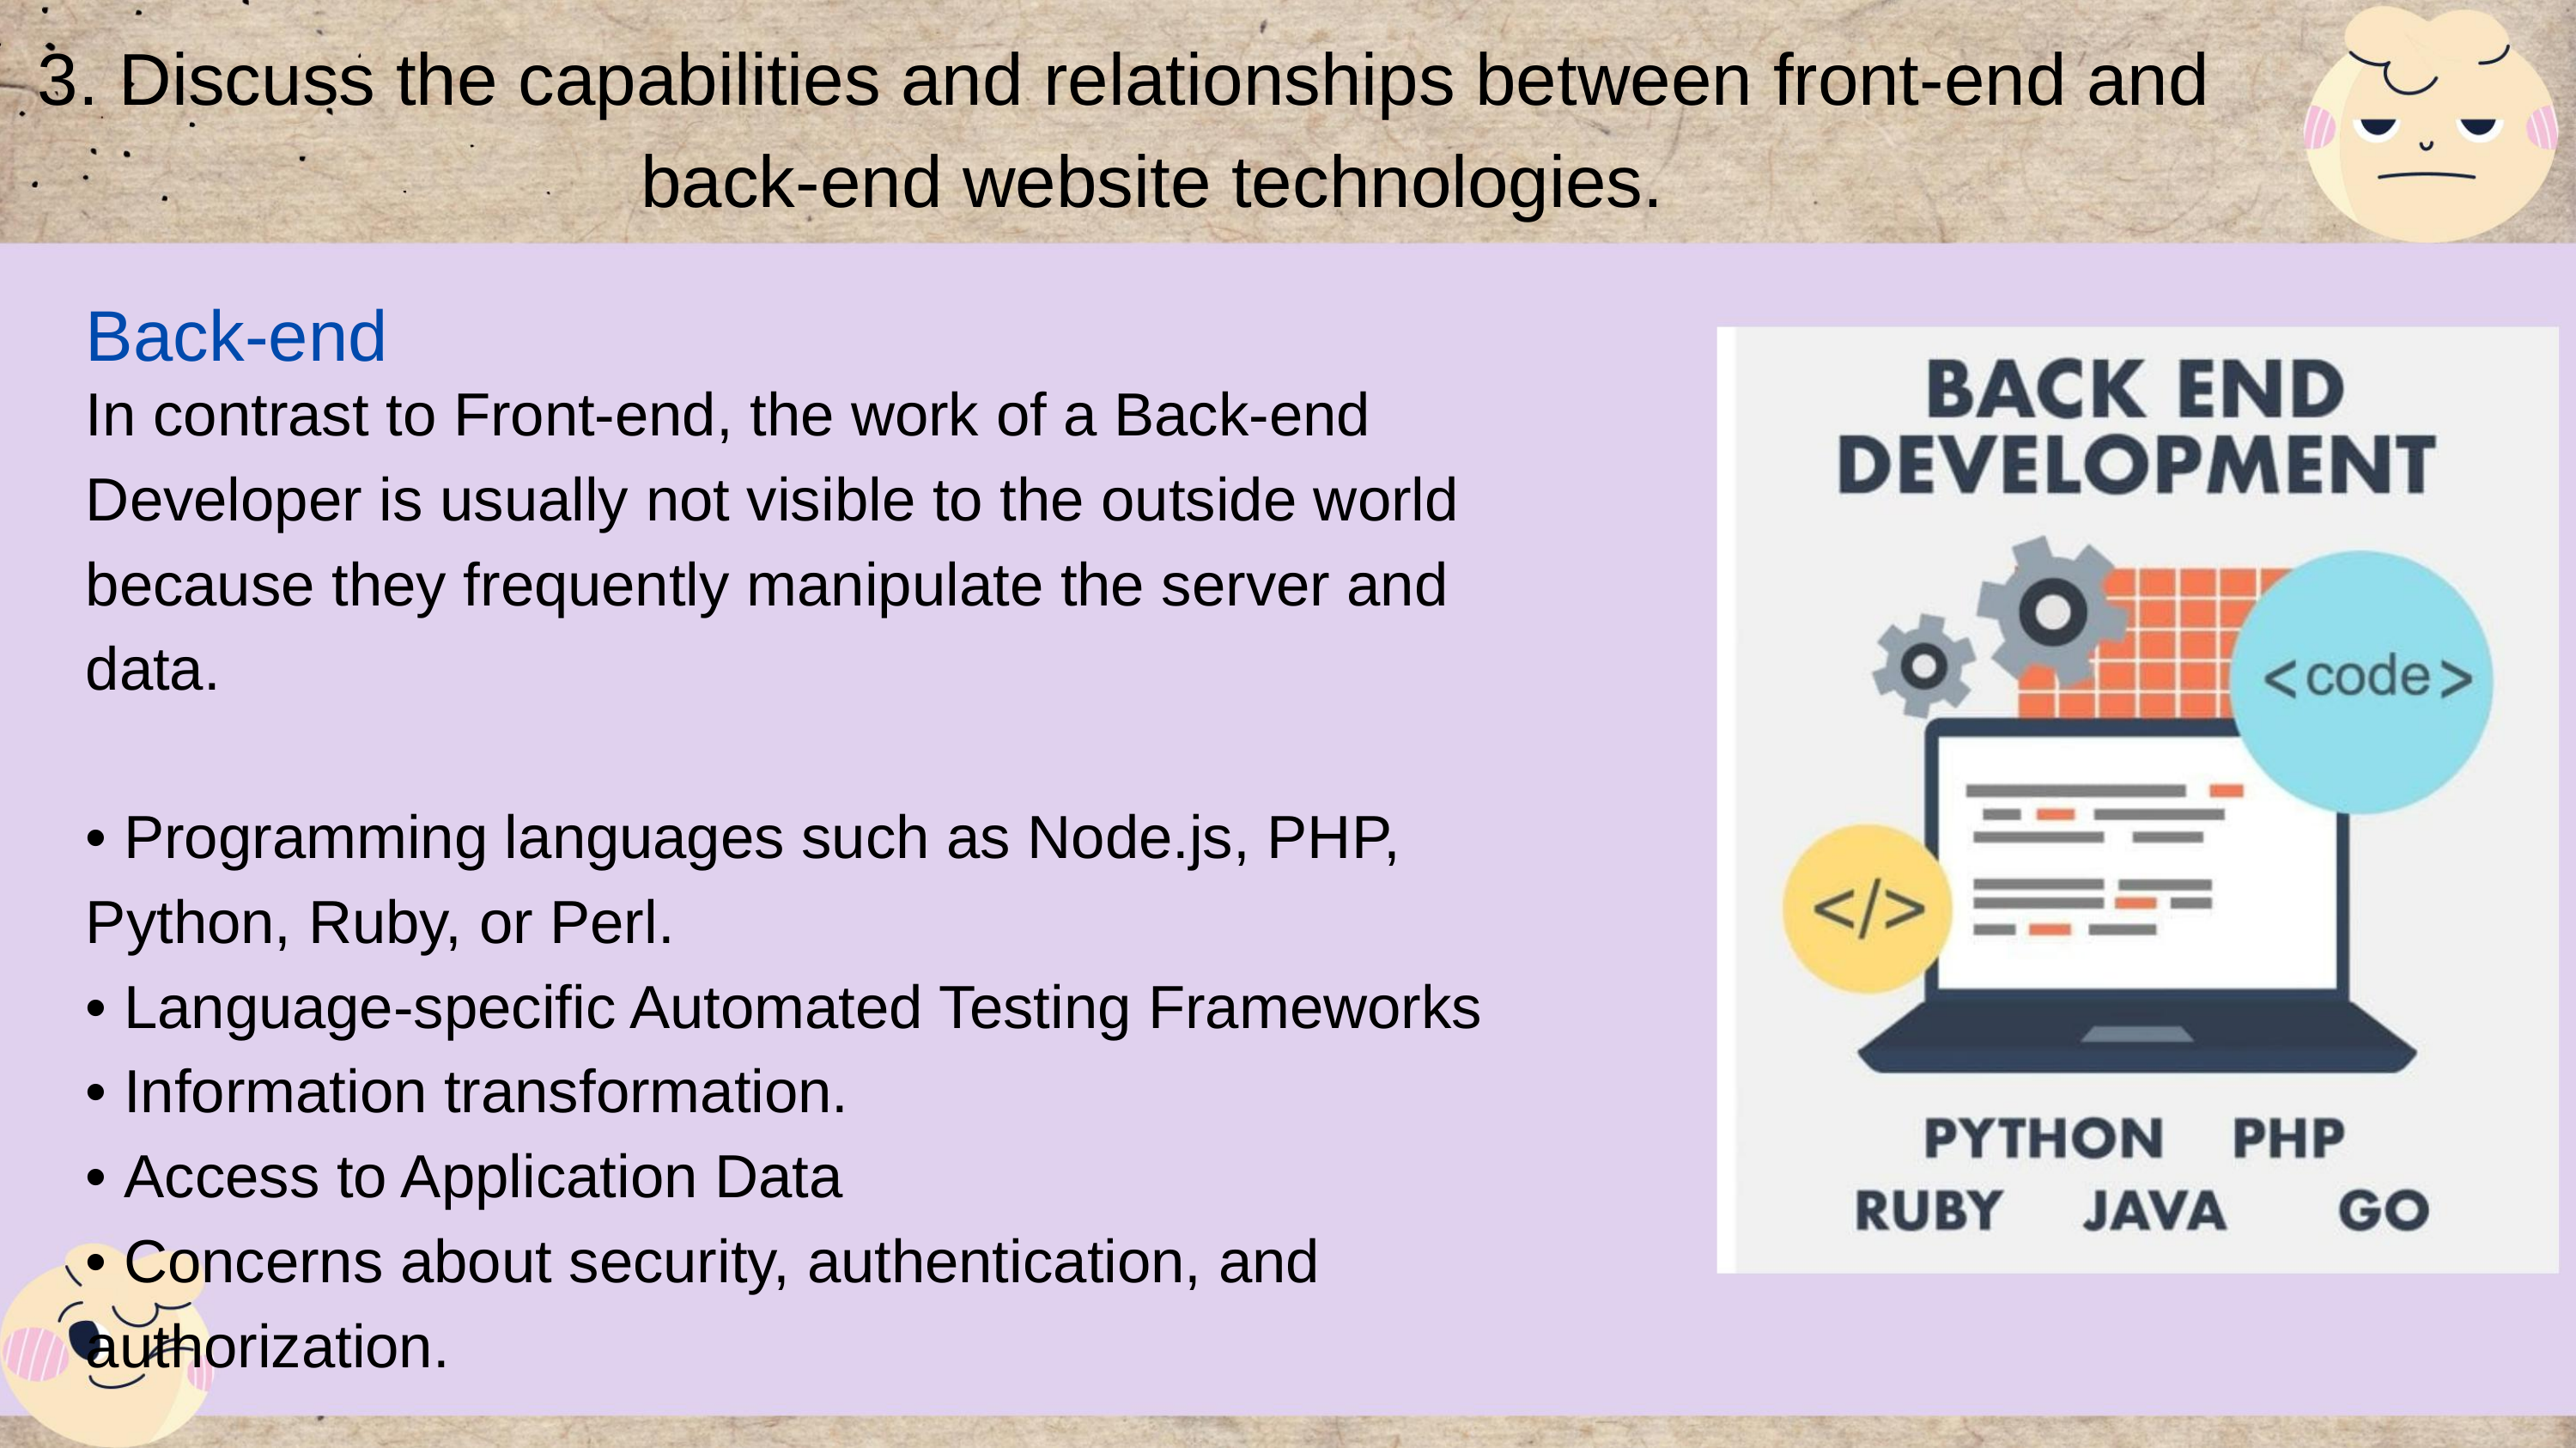

3. Discuss the capabilities and relationships between front-end and
back-end website technologies.
Back-end
In contrast to Front-end, the work of a Back-end
Developer is usually not visible to the outside world
because they frequently manipulate the server and
data.
• Programming languages such as Node.js, PHP,
Python, Ruby, or Perl.
• Language-specific Automated Testing Frameworks
• Information transformation.
• Access to Application Data
• Concerns about security, authentication, and
authorization.